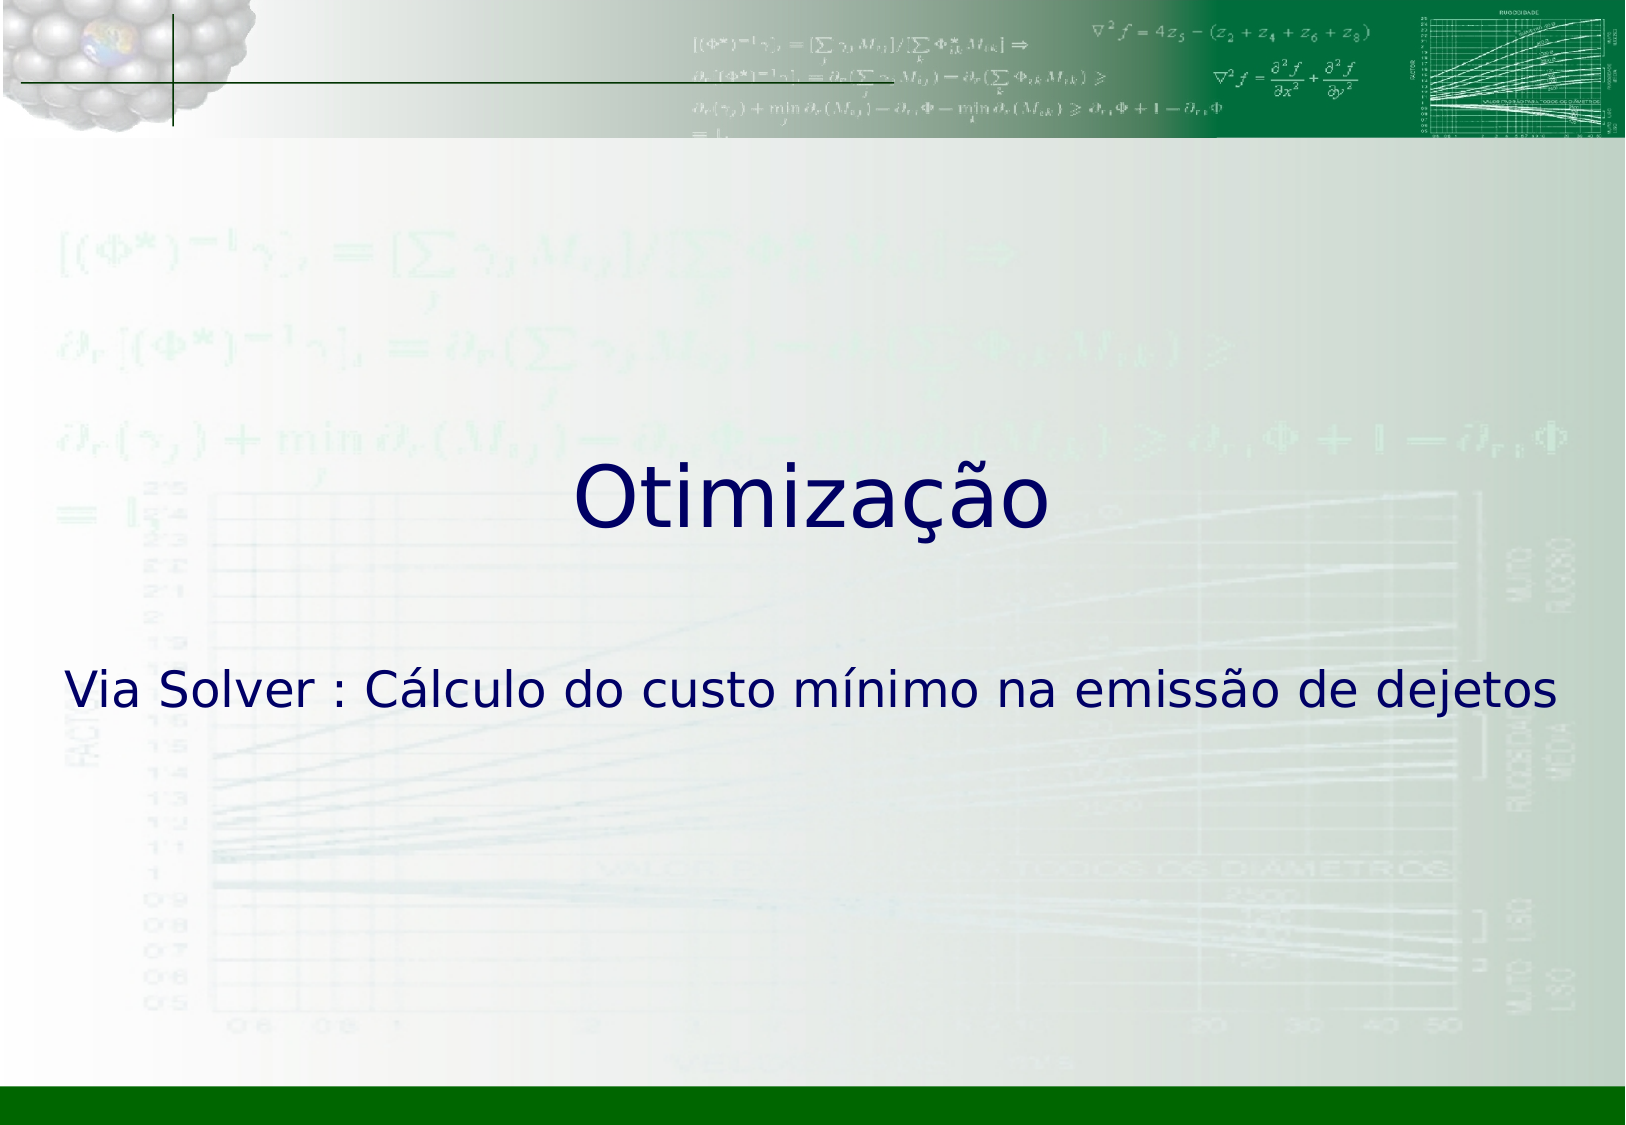

# Otimização
Via Solver : Cálculo do custo mínimo na emissão de dejetos